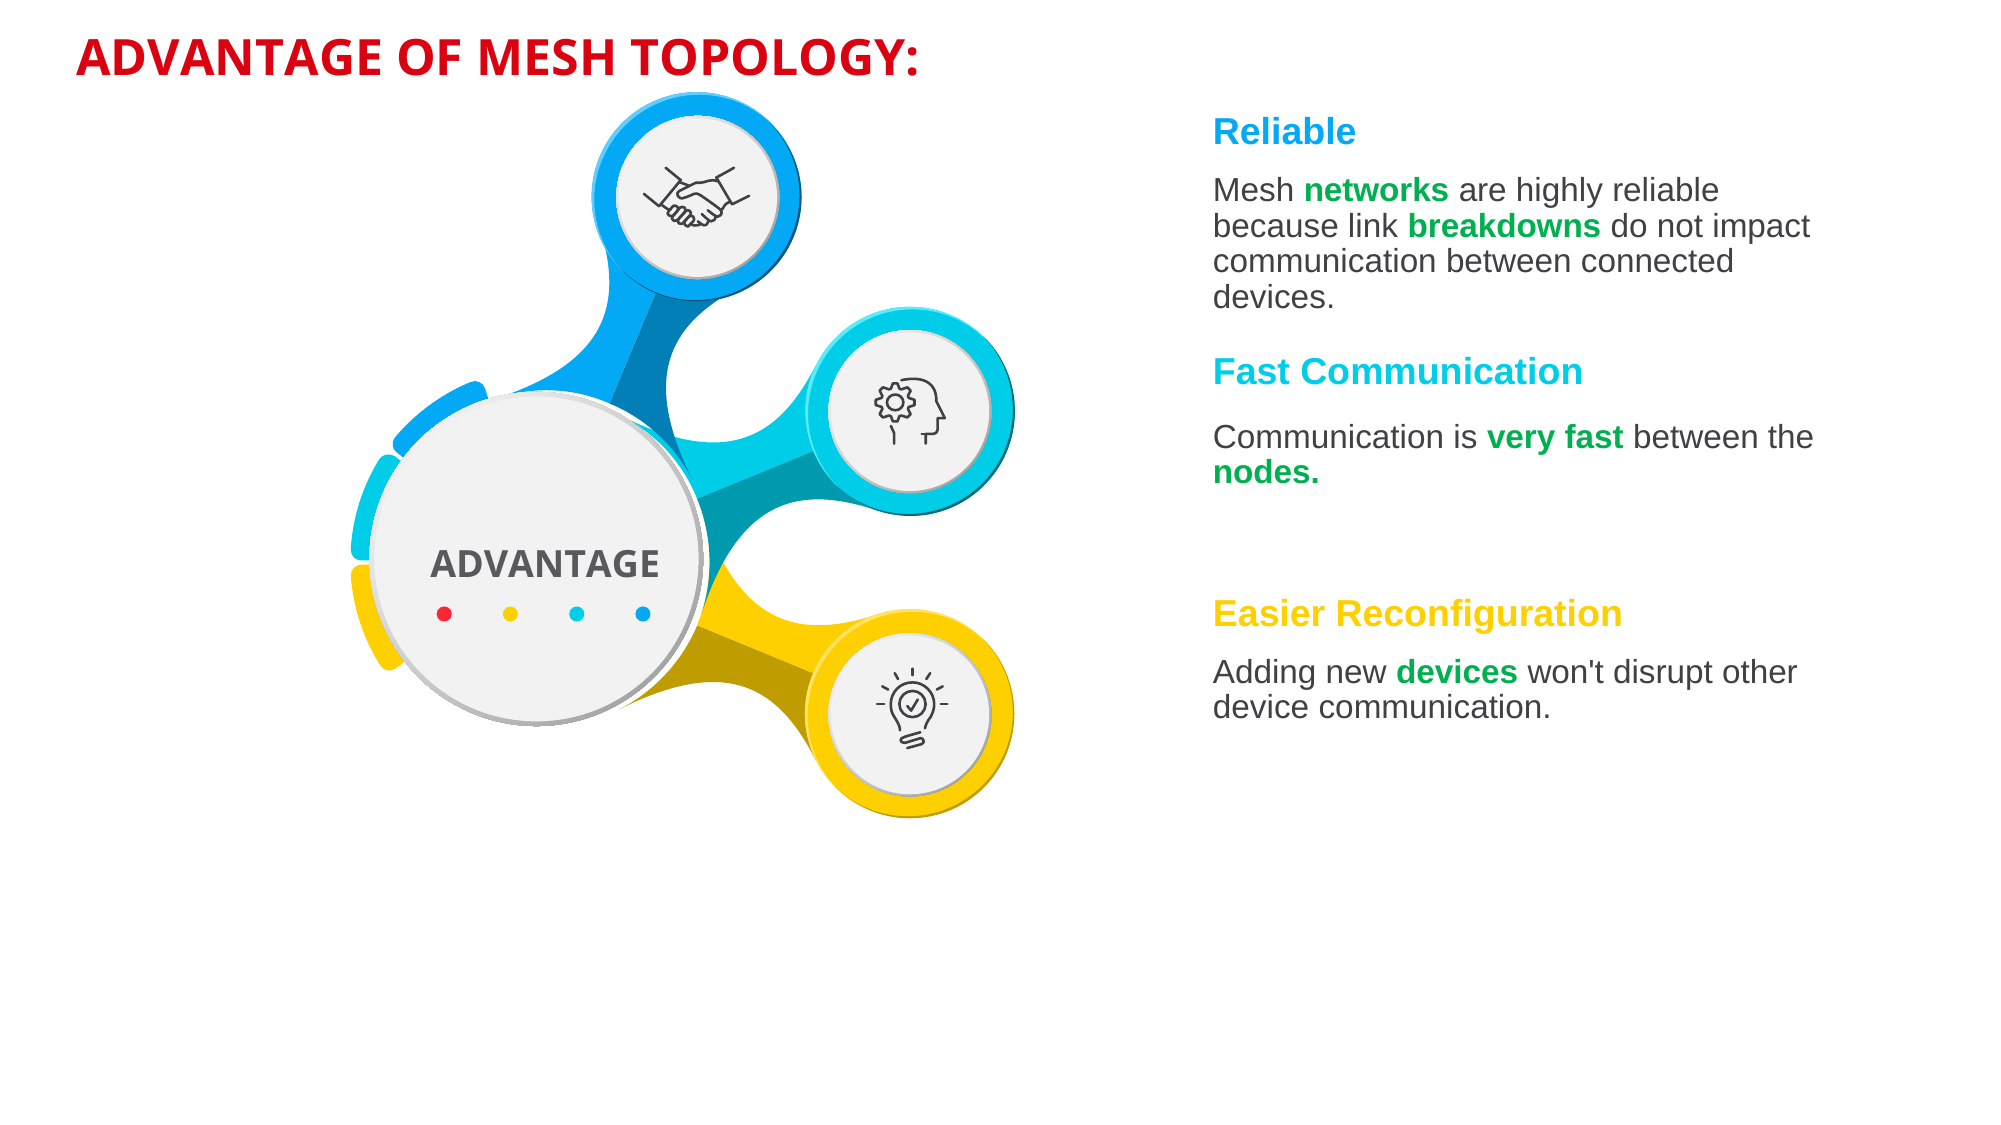

ADVANTAGE OF MESH TOPOLOGY:

Reliable
Mesh networks are highly reliable because link breakdowns do not impact communication between connected devices.

Fast Communication
Communication is very fast between the nodes.

ADVANTAGE

Easier Reconfiguration
Adding new devices won't disrupt other device communication.